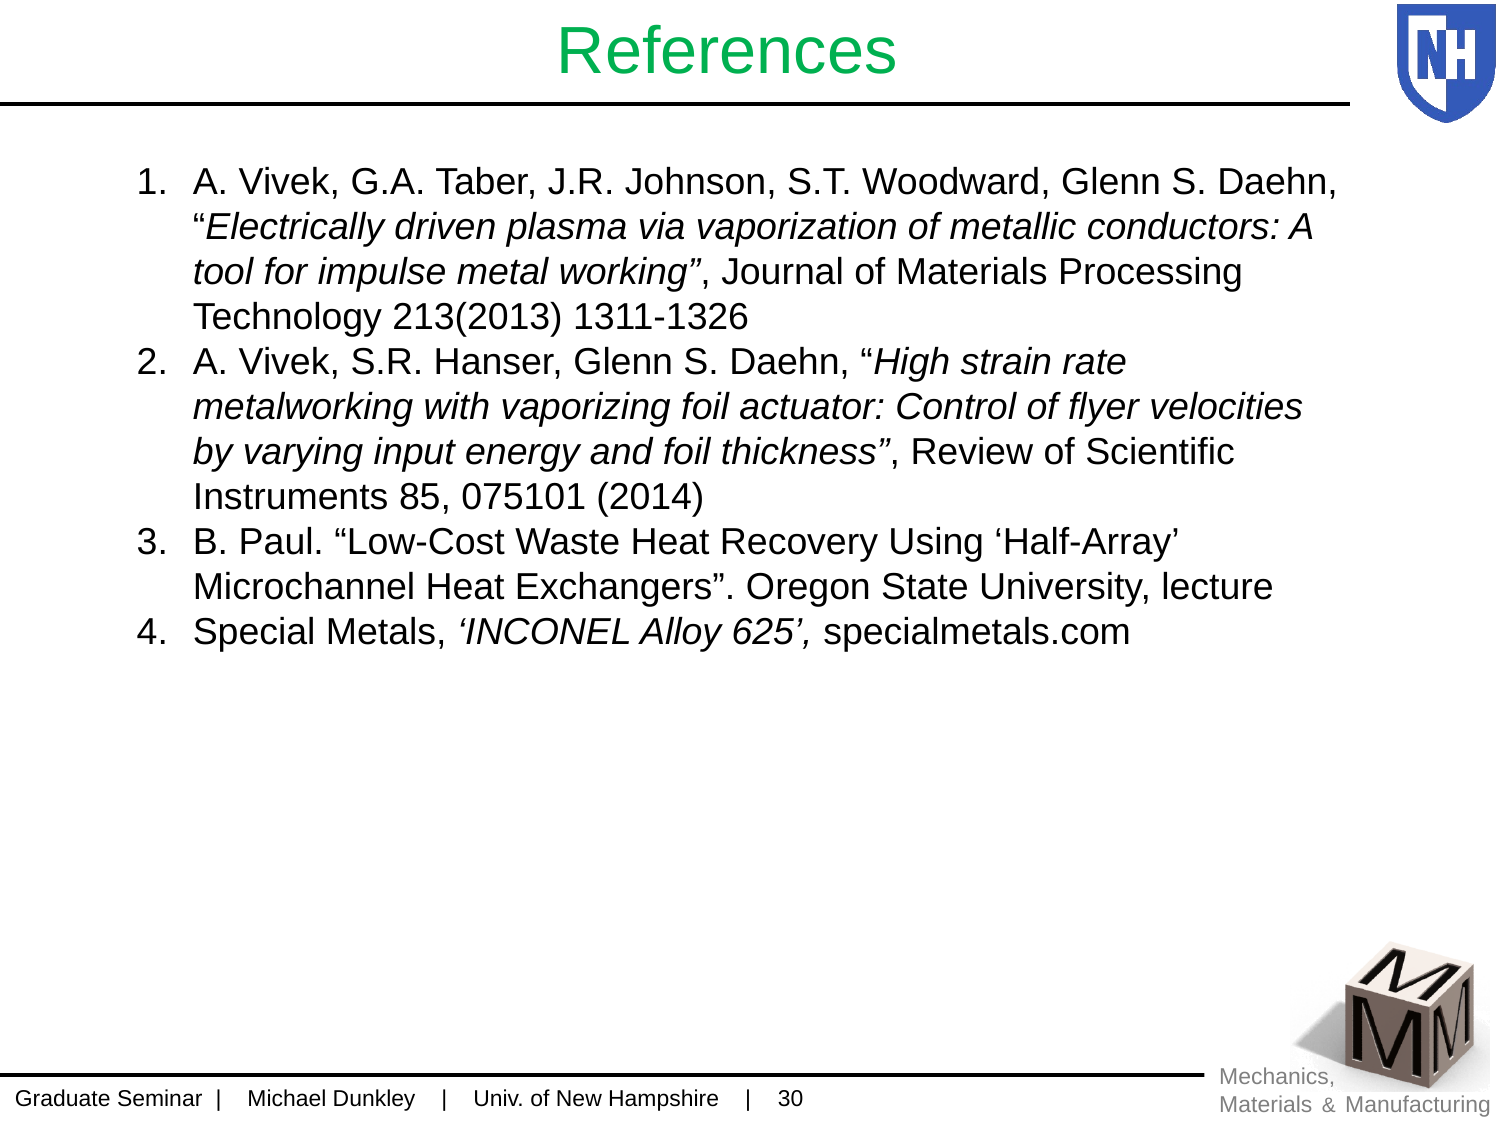

# References
A. Vivek, G.A. Taber, J.R. Johnson, S.T. Woodward, Glenn S. Daehn, “Electrically driven plasma via vaporization of metallic conductors: A tool for impulse metal working”, Journal of Materials Processing Technology 213(2013) 1311-1326
A. Vivek, S.R. Hanser, Glenn S. Daehn, “High strain rate metalworking with vaporizing foil actuator: Control of flyer velocities by varying input energy and foil thickness”, Review of Scientific Instruments 85, 075101 (2014)
B. Paul. “Low-Cost Waste Heat Recovery Using ‘Half-Array’ Microchannel Heat Exchangers”. Oregon State University, lecture
Special Metals, ‘INCONEL Alloy 625’, specialmetals.com